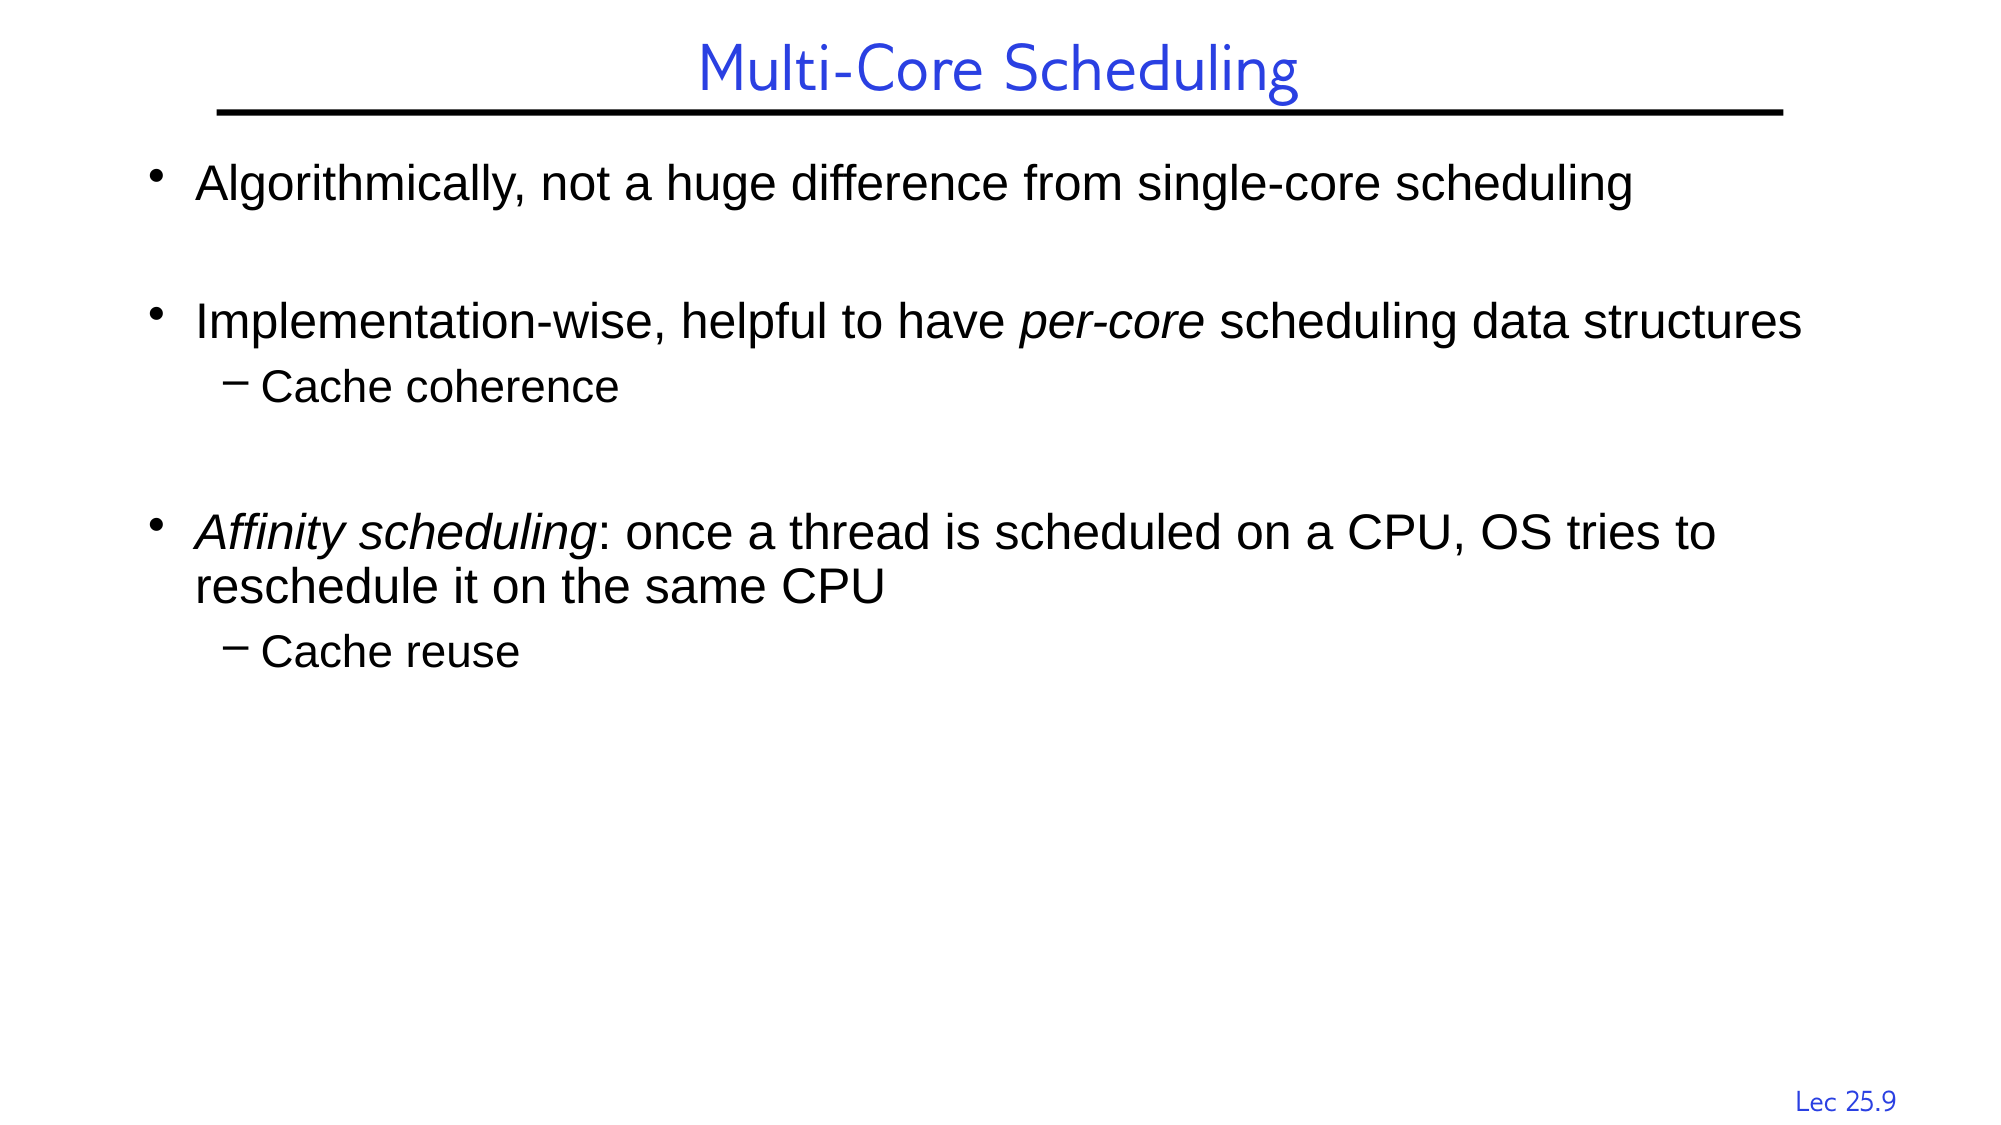

# Multi-Core Scheduling
Algorithmically, not a huge difference from single-core scheduling

Implementation-wise, helpful to have per-core scheduling data structures
Cache coherence

Affinity scheduling: once a thread is scheduled on a CPU, OS tries to reschedule it on the same CPU
Cache reuse